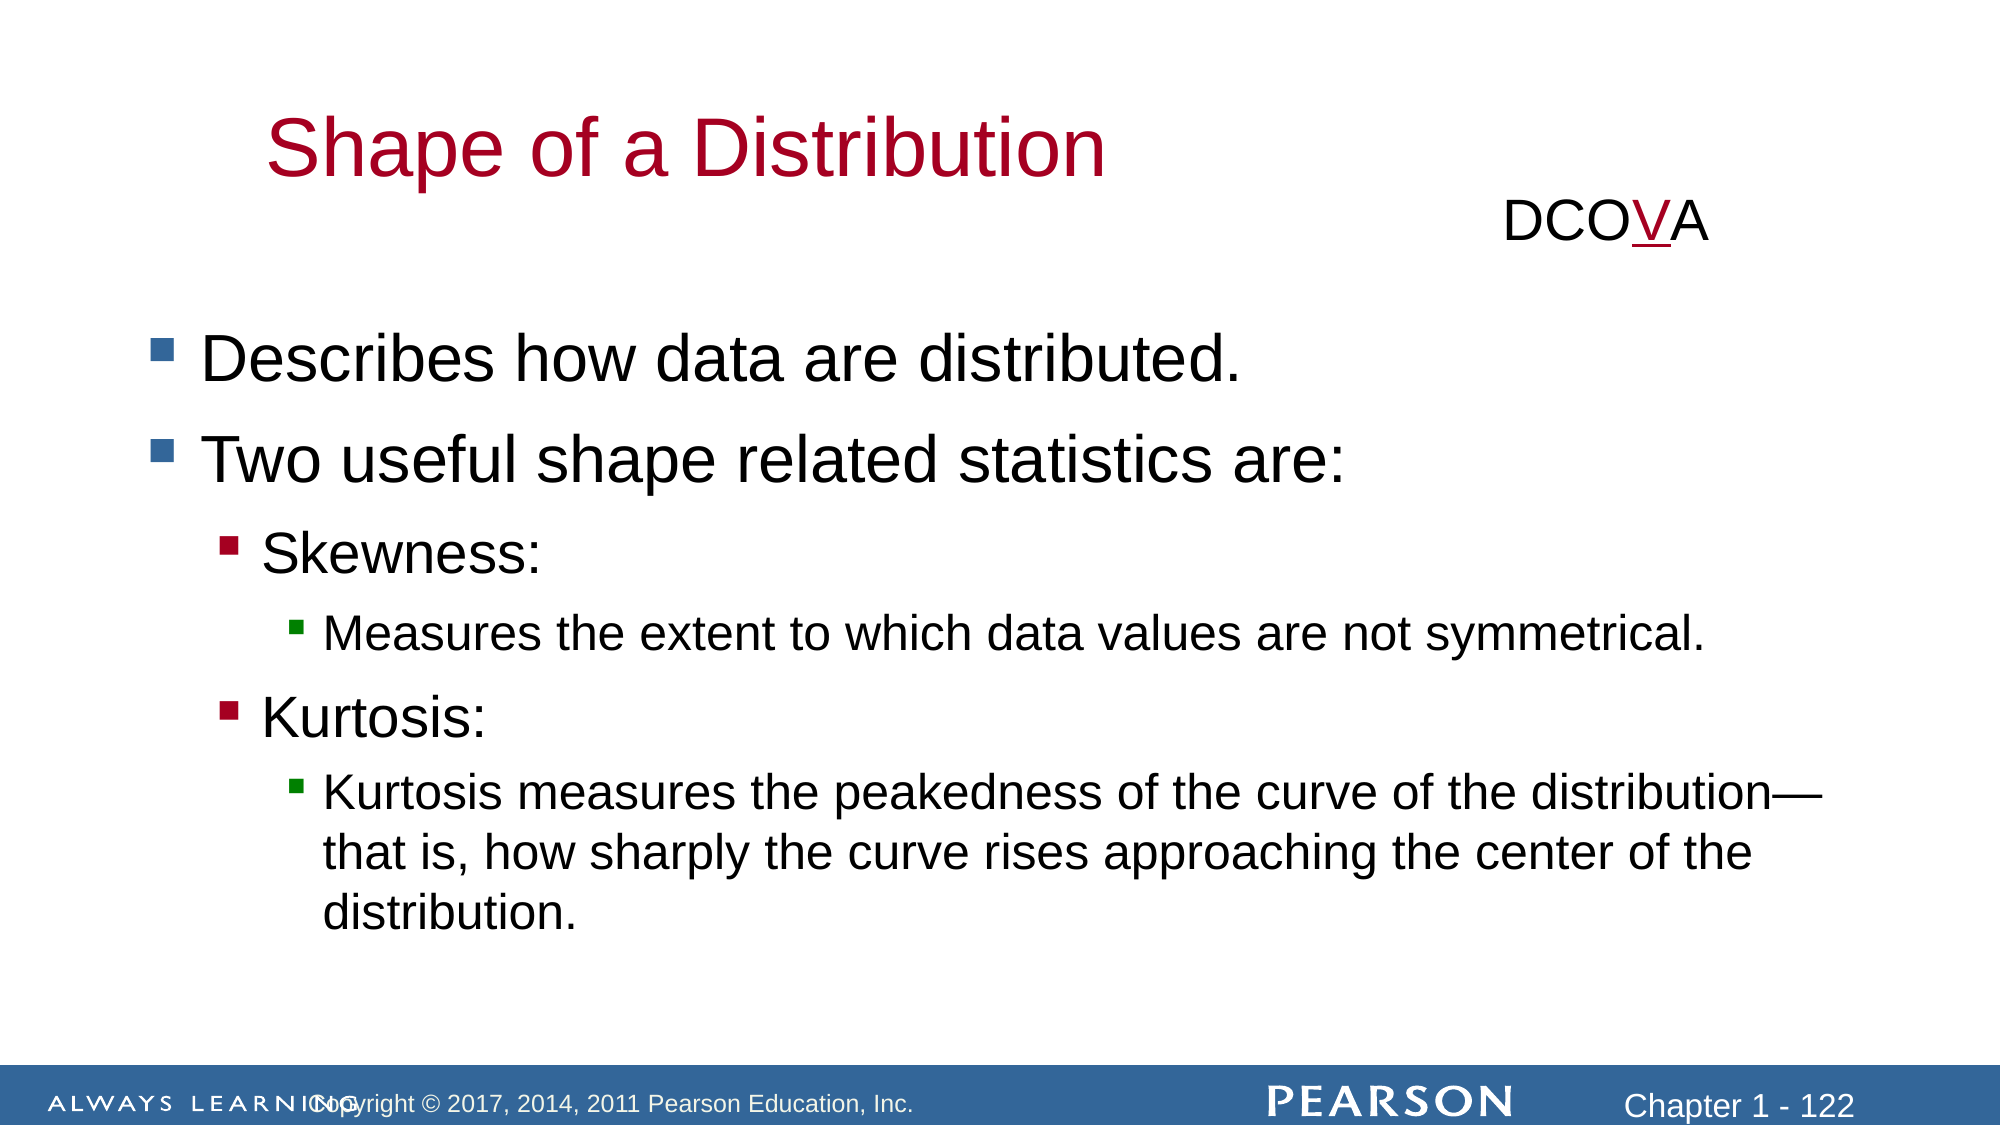

Shape of a Distribution
Describes how data are distributed.
Two useful shape related statistics are:
Skewness:
Measures the extent to which data values are not symmetrical.
Kurtosis:
Kurtosis measures the peakedness of the curve of the distribution—that is, how sharply the curve rises approaching the center of the distribution.
DCOVA